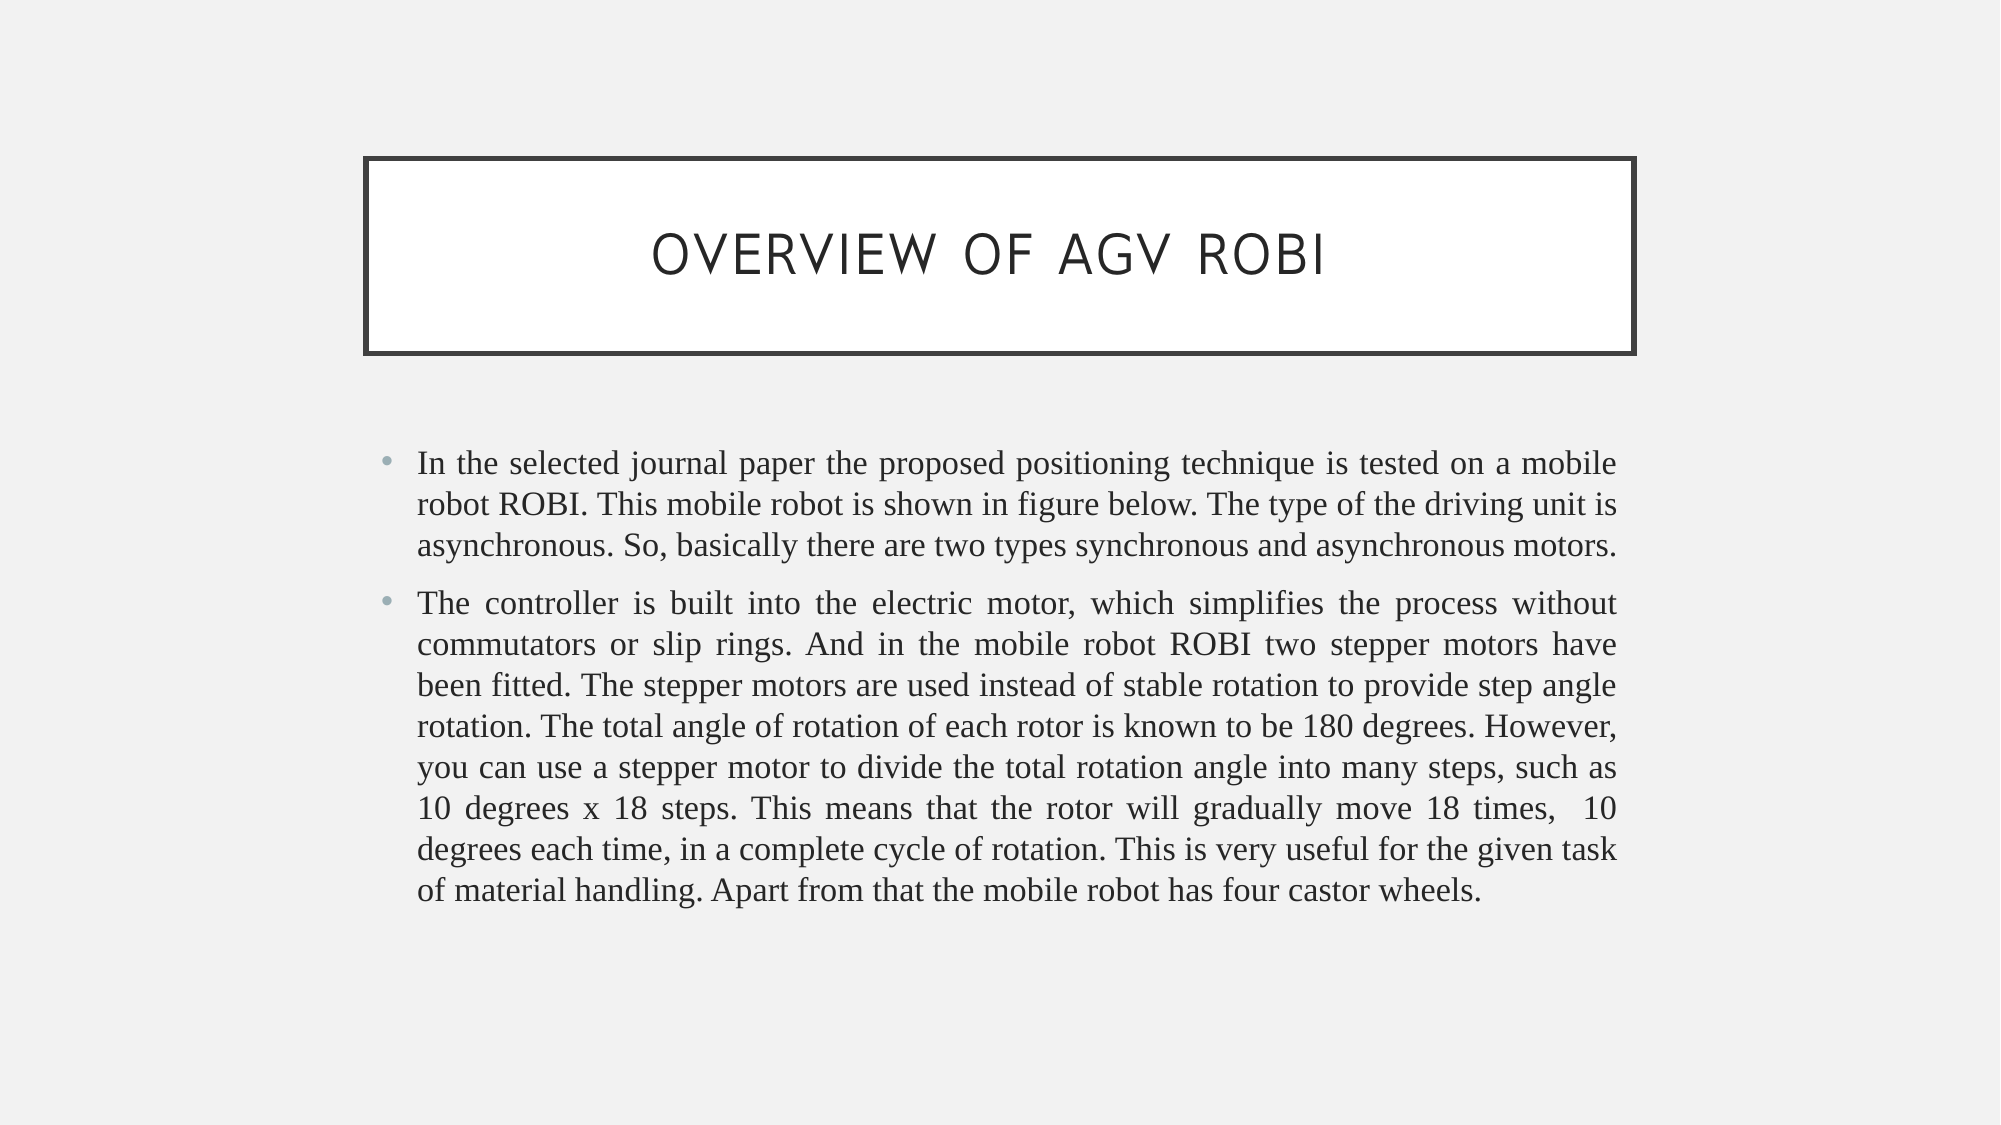

# Overview Of AGV ROBI
In the selected journal paper the proposed positioning technique is tested on a mobile robot ROBI. This mobile robot is shown in figure below. The type of the driving unit is asynchronous. So, basically there are two types synchronous and asynchronous motors.
The controller is built into the electric motor, which simplifies the process without commutators or slip rings. And in the mobile robot ROBI two stepper motors have been fitted. The stepper motors are used instead of stable rotation to provide step angle rotation. The total angle of rotation of each rotor is known to be 180 degrees. However, you can use a stepper motor to divide the total rotation angle into many steps, such as 10 degrees x 18 steps. This means that the rotor will gradually move 18 times,  10 degrees each time, in a complete cycle of rotation. This is very useful for the given task of material handling. Apart from that the mobile robot has four castor wheels.